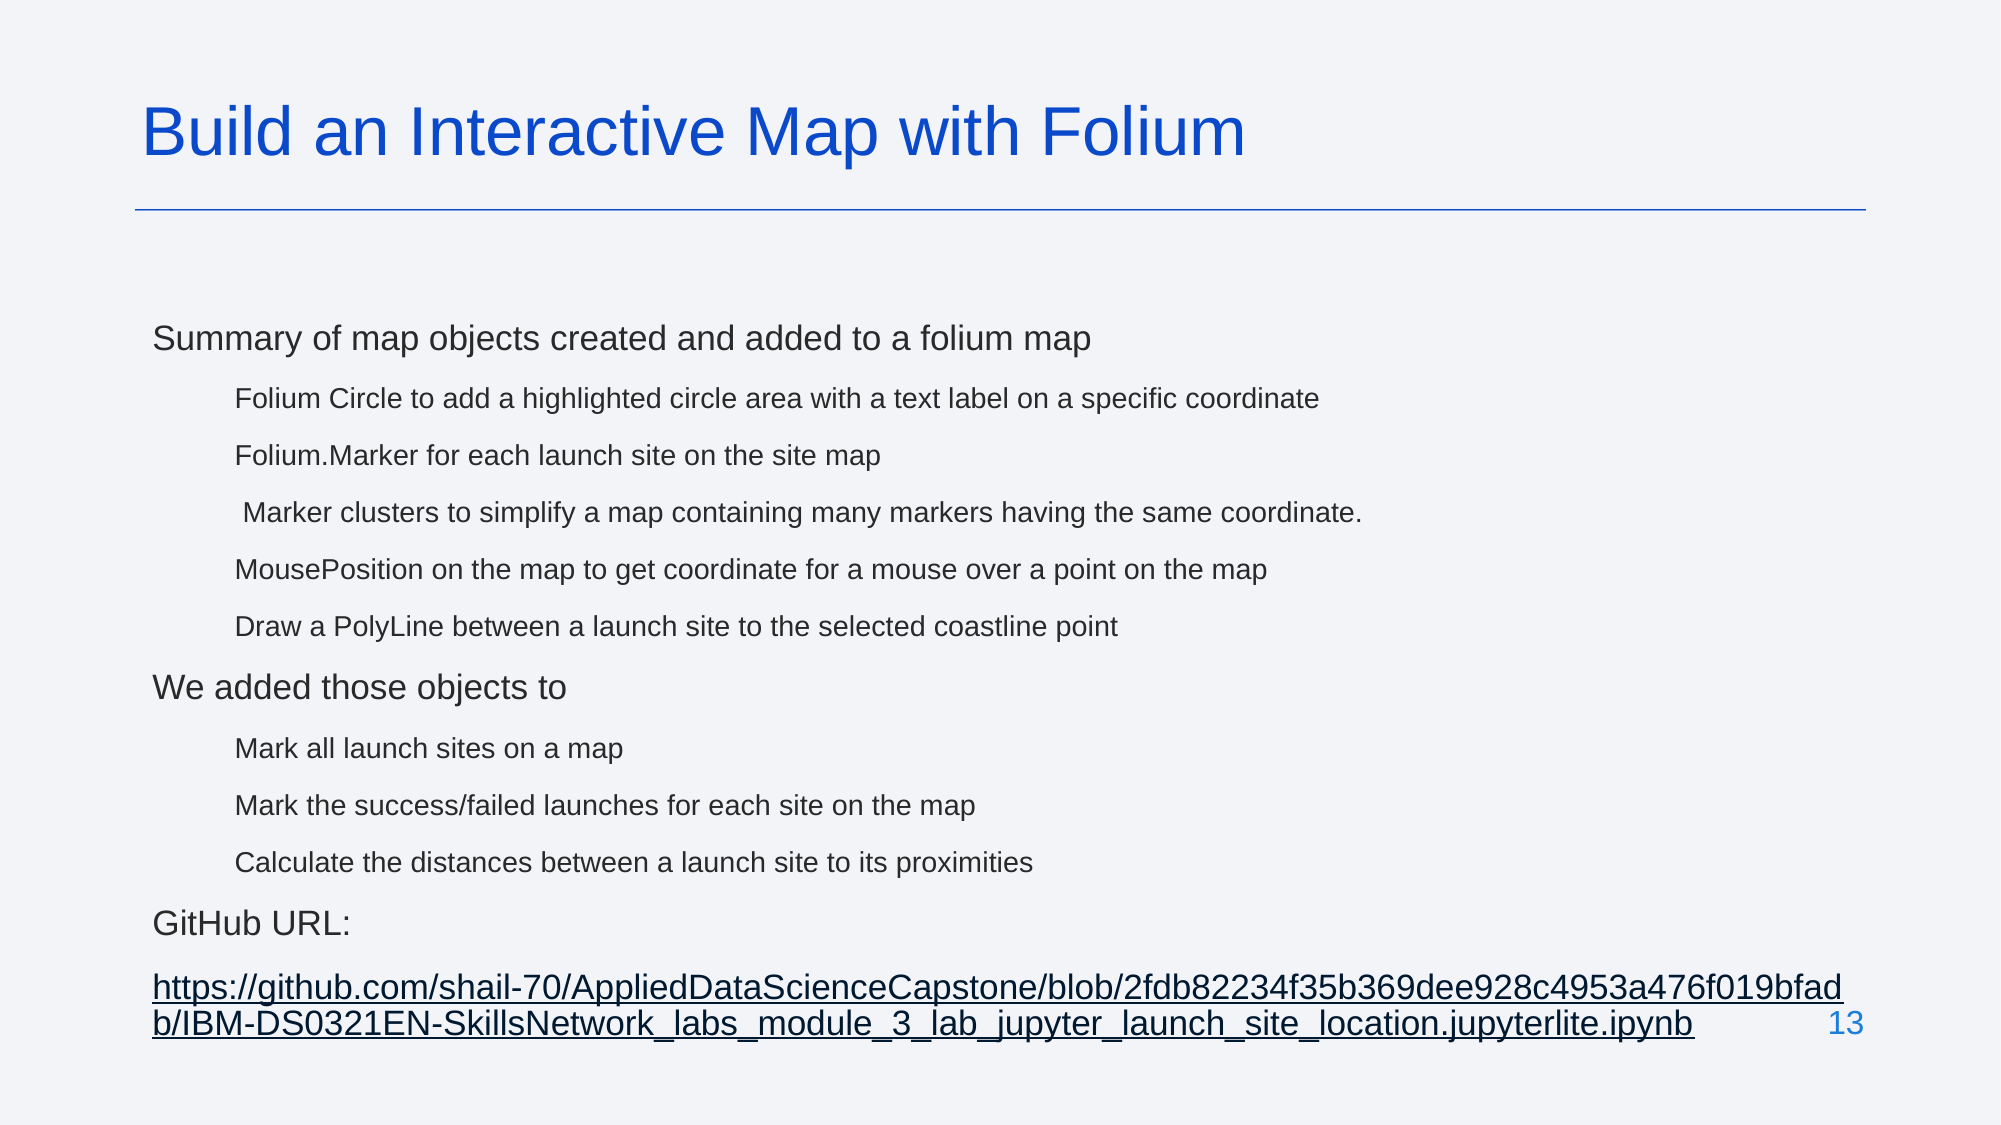

Build an Interactive Map with Folium
Summary of map objects created and added to a folium map
Folium Circle to add a highlighted circle area with a text label on a specific coordinate
Folium.Marker for each launch site on the site map
 Marker clusters to simplify a map containing many markers having the same coordinate.
MousePosition on the map to get coordinate for a mouse over a point on the map
Draw a PolyLine between a launch site to the selected coastline point
We added those objects to
Mark all launch sites on a map
Mark the success/failed launches for each site on the map
Calculate the distances between a launch site to its proximities
GitHub URL:
https://github.com/shail-70/AppliedDataScienceCapstone/blob/2fdb82234f35b369dee928c4953a476f019bfadb/IBM-DS0321EN-SkillsNetwork_labs_module_3_lab_jupyter_launch_site_location.jupyterlite.ipynb

13